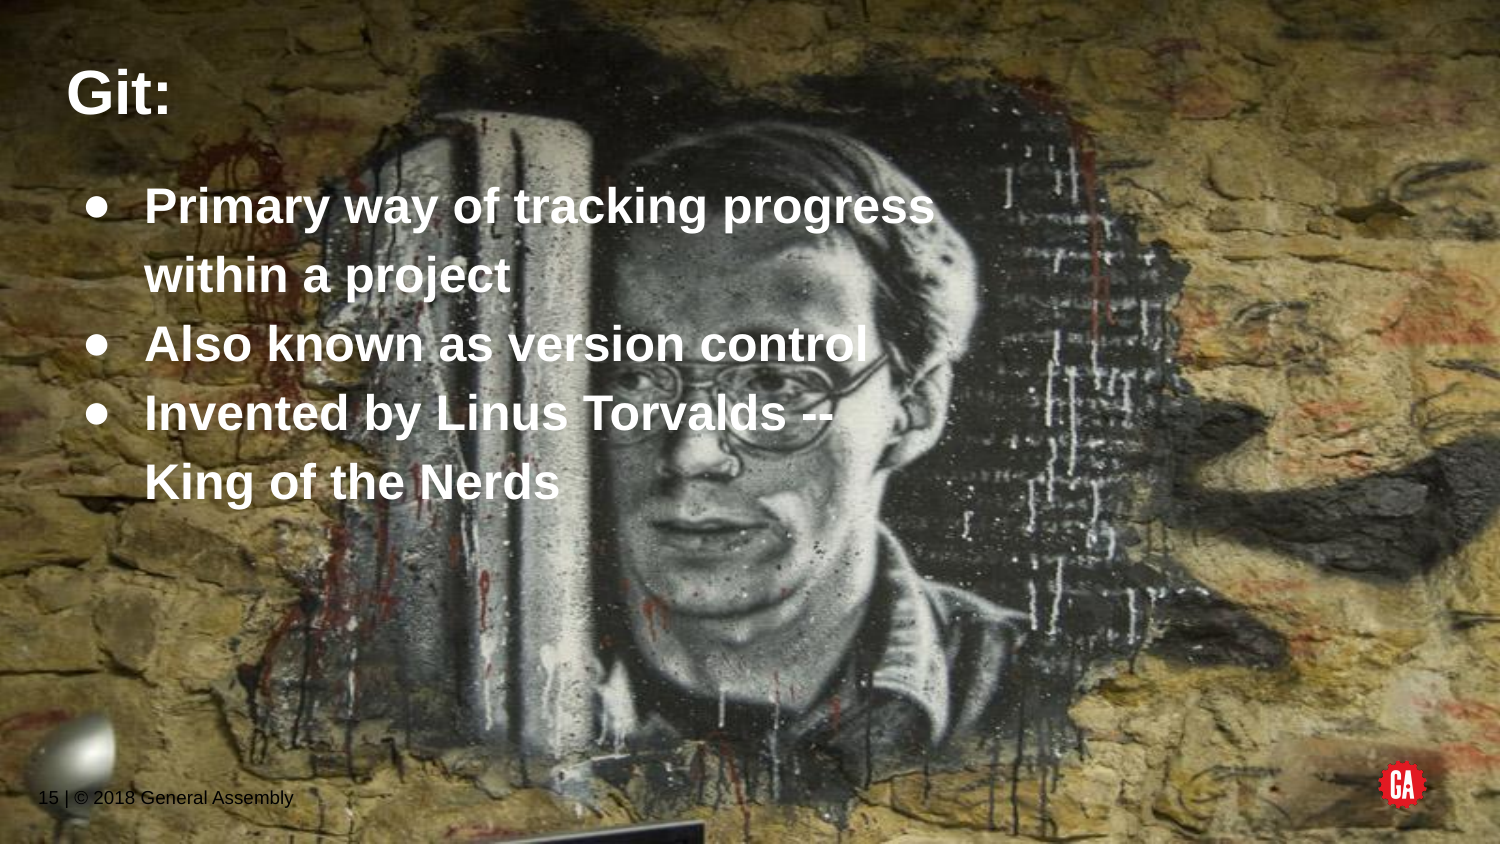

# Git:
Primary way of tracking progress within a project
Also known as version control
Invented by Linus Torvalds -- King of the Nerds

15 | © 2018 General Assembly